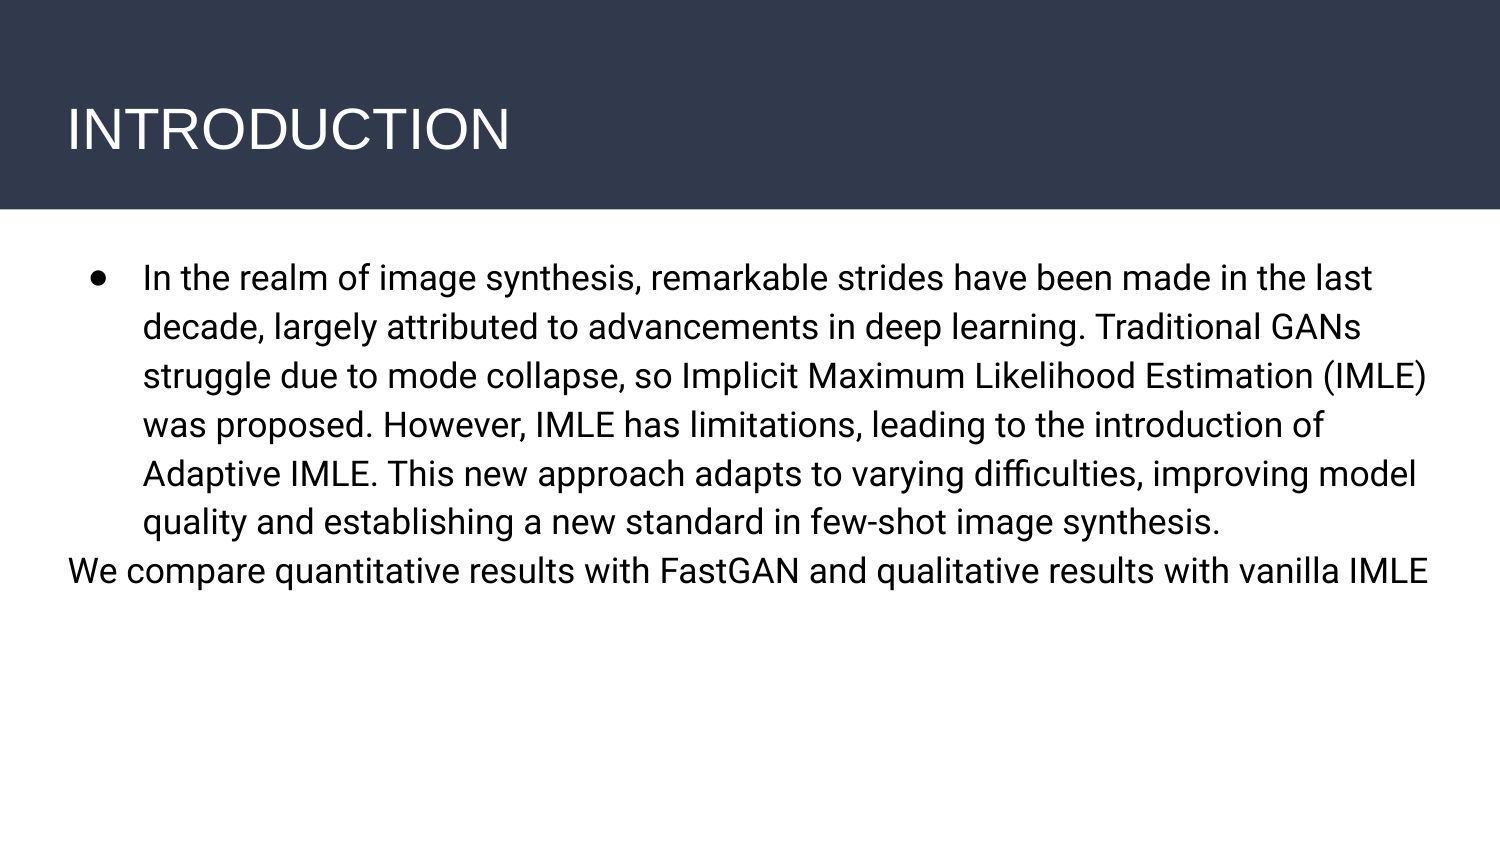

# INTRODUCTION
In the realm of image synthesis, remarkable strides have been made in the last decade, largely attributed to advancements in deep learning. Traditional GANs struggle due to mode collapse, so Implicit Maximum Likelihood Estimation (IMLE) was proposed. However, IMLE has limitations, leading to the introduction of Adaptive IMLE. This new approach adapts to varying difficulties, improving model quality and establishing a new standard in few-shot image synthesis.
We compare quantitative results with FastGAN and qualitative results with vanilla IMLE